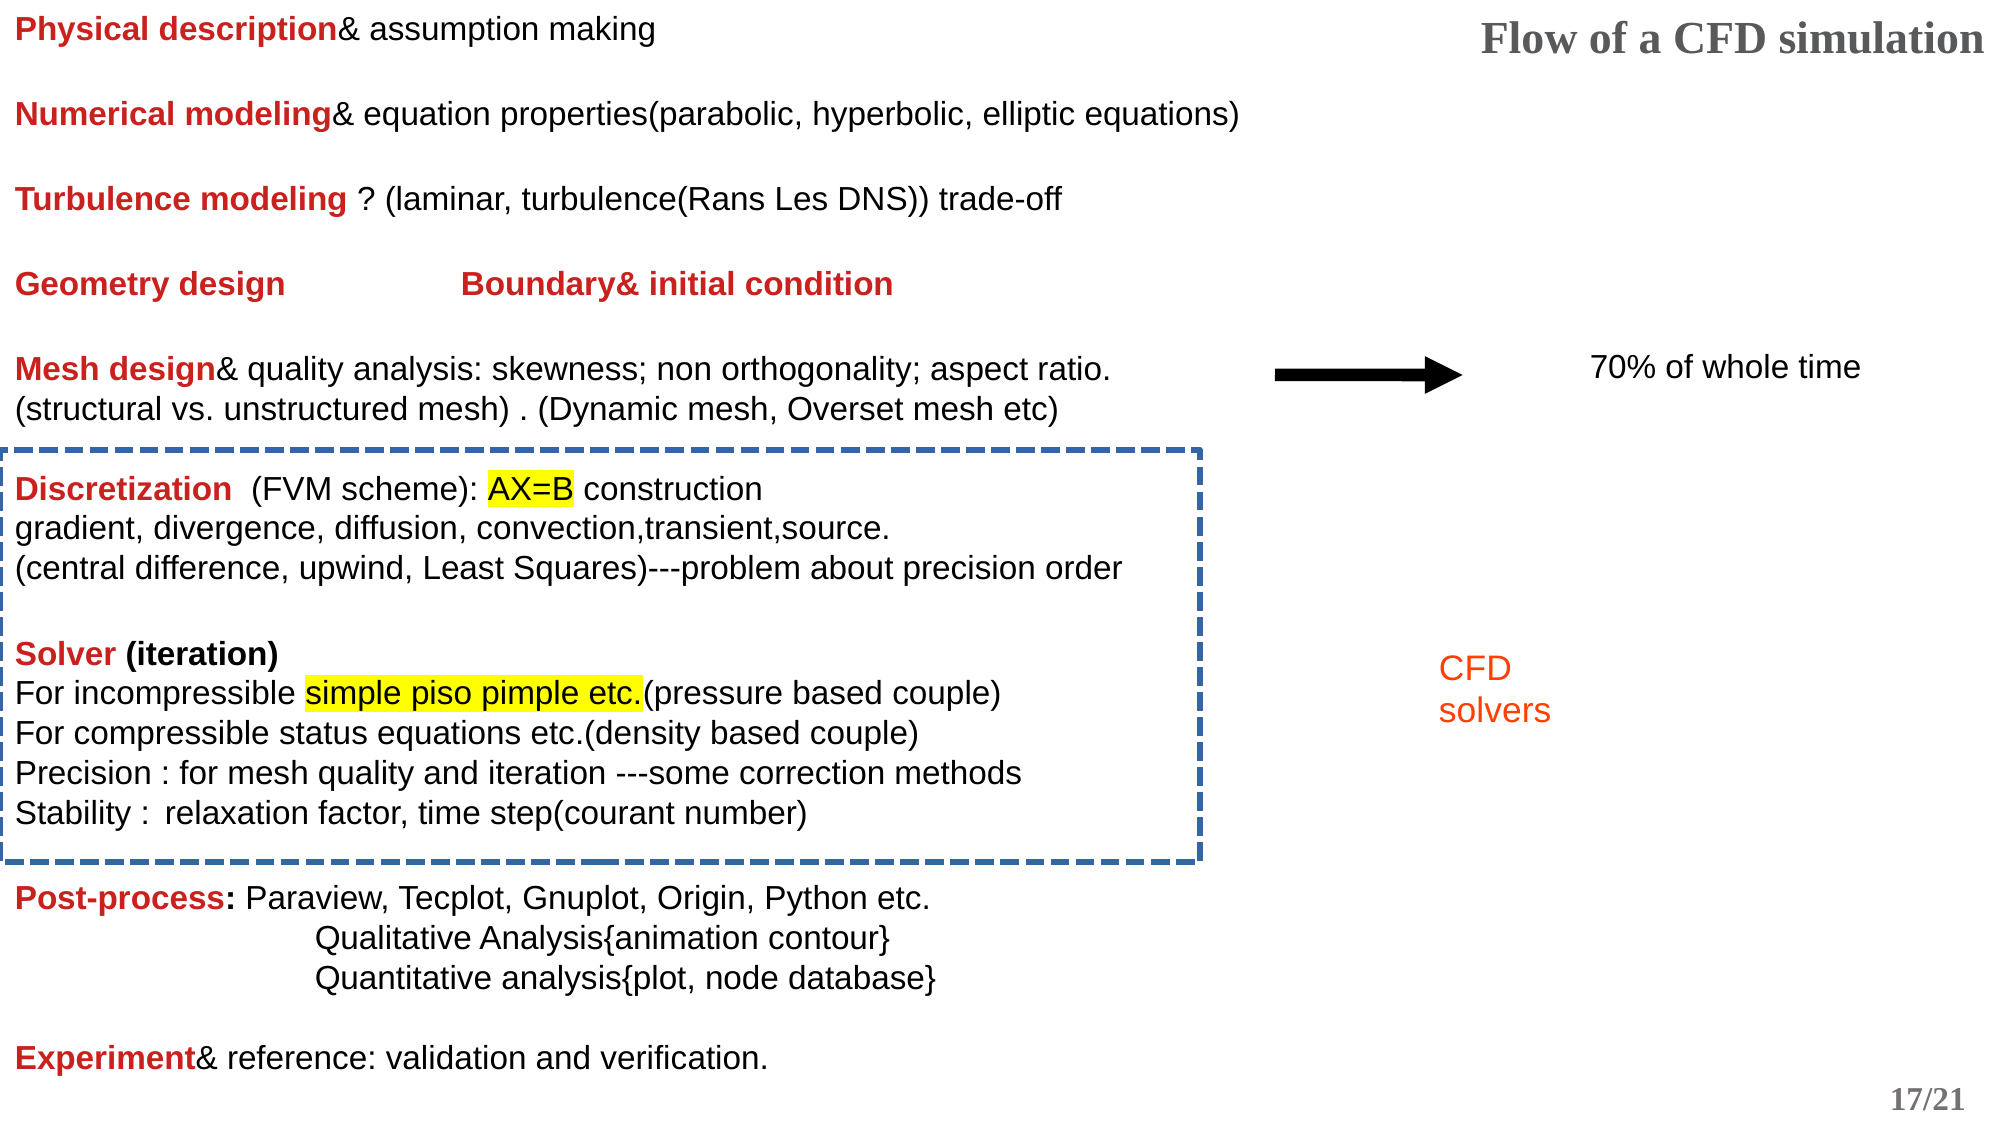

Physical description& assumption making

Numerical modeling& equation properties(parabolic, hyperbolic, elliptic equations)

Turbulence modeling ? (laminar, turbulence(Rans Les DNS)) trade-off

Geometry design                   Boundary& initial condition

Mesh design& quality analysis: skewness; non orthogonality; aspect ratio.
(structural vs. unstructured mesh) . (Dynamic mesh, Overset mesh etc)

Discretization  (FVM scheme): AX=B construction
gradient, divergence, diffusion, convection,transient,source.
(central difference, upwind, Least Squares)---problem about precision order

Solver (iteration)
For incompressible simple piso pimple etc.(pressure based couple)
For compressible status equations etc.(density based couple)
Precision : for mesh quality and iteration ---some correction methods
Stability :	relaxation factor, time step(courant number)

Post-process: Paraview, Tecplot, Gnuplot, Origin, Python etc.
		Qualitative Analysis{animation contour}
		Quantitative analysis{plot, node database}

Experiment& reference: validation and verification.
Flow of a CFD simulation
70% of whole time

CFD solvers
17/21